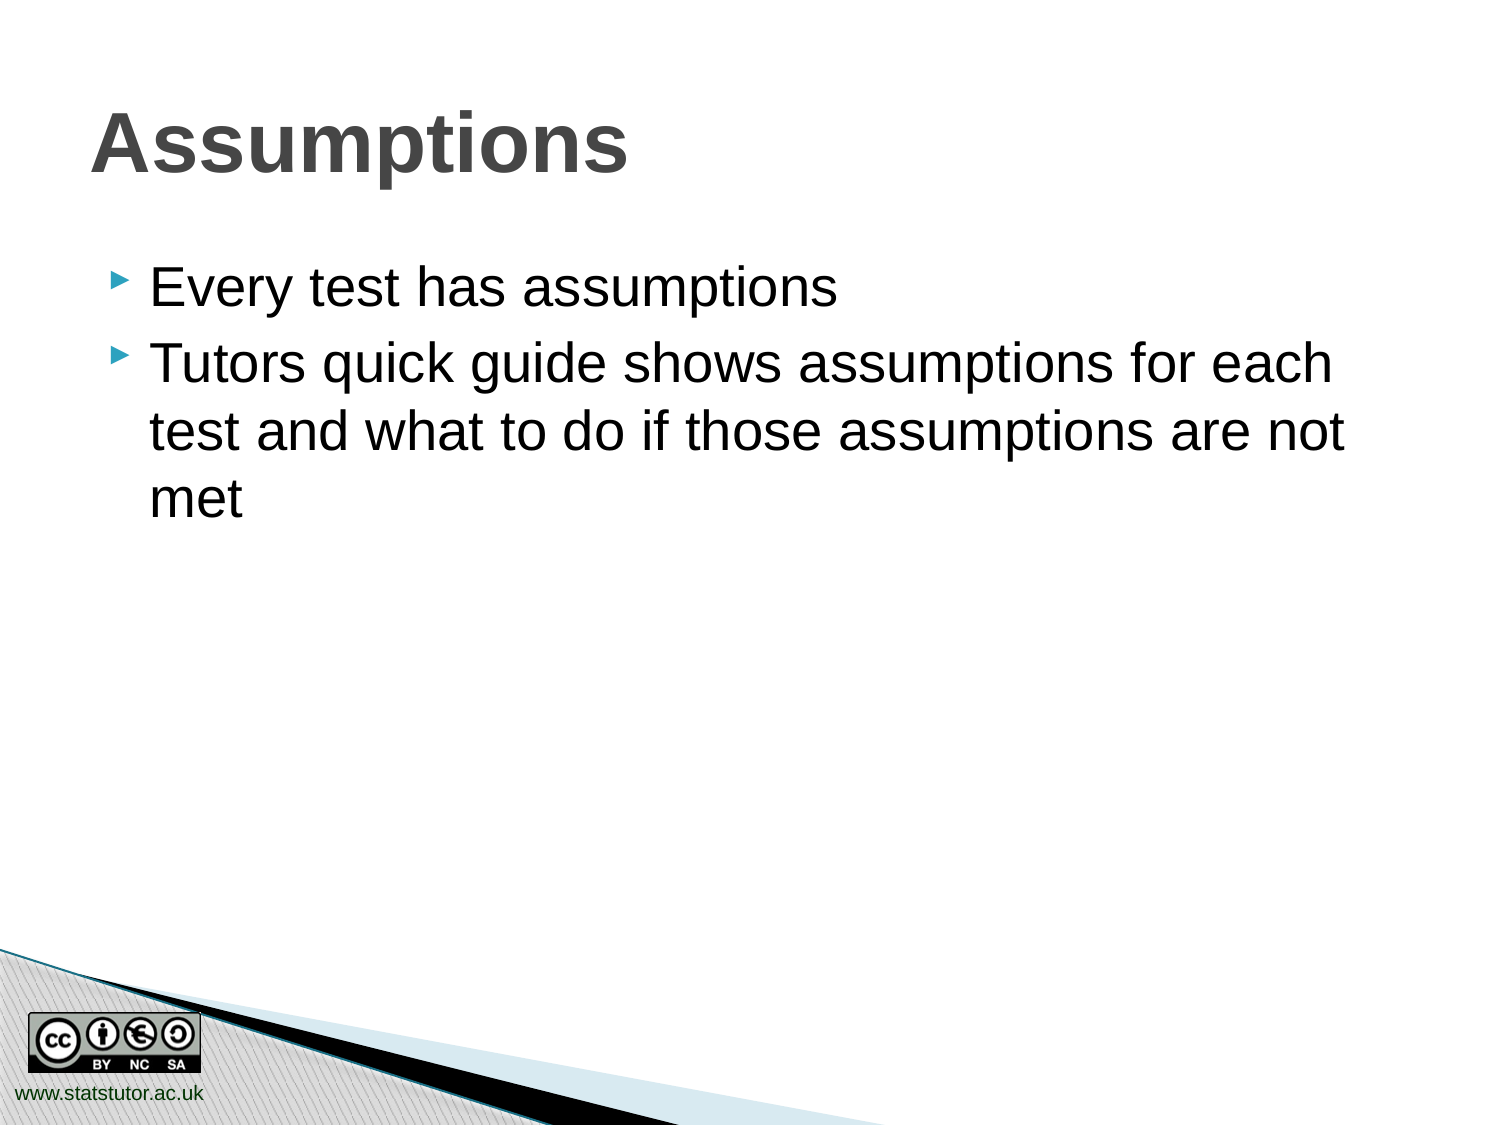

# Assumptions
Every test has assumptions
Tutors quick guide shows assumptions for each test and what to do if those assumptions are not met

www.statstutor.ac.uk